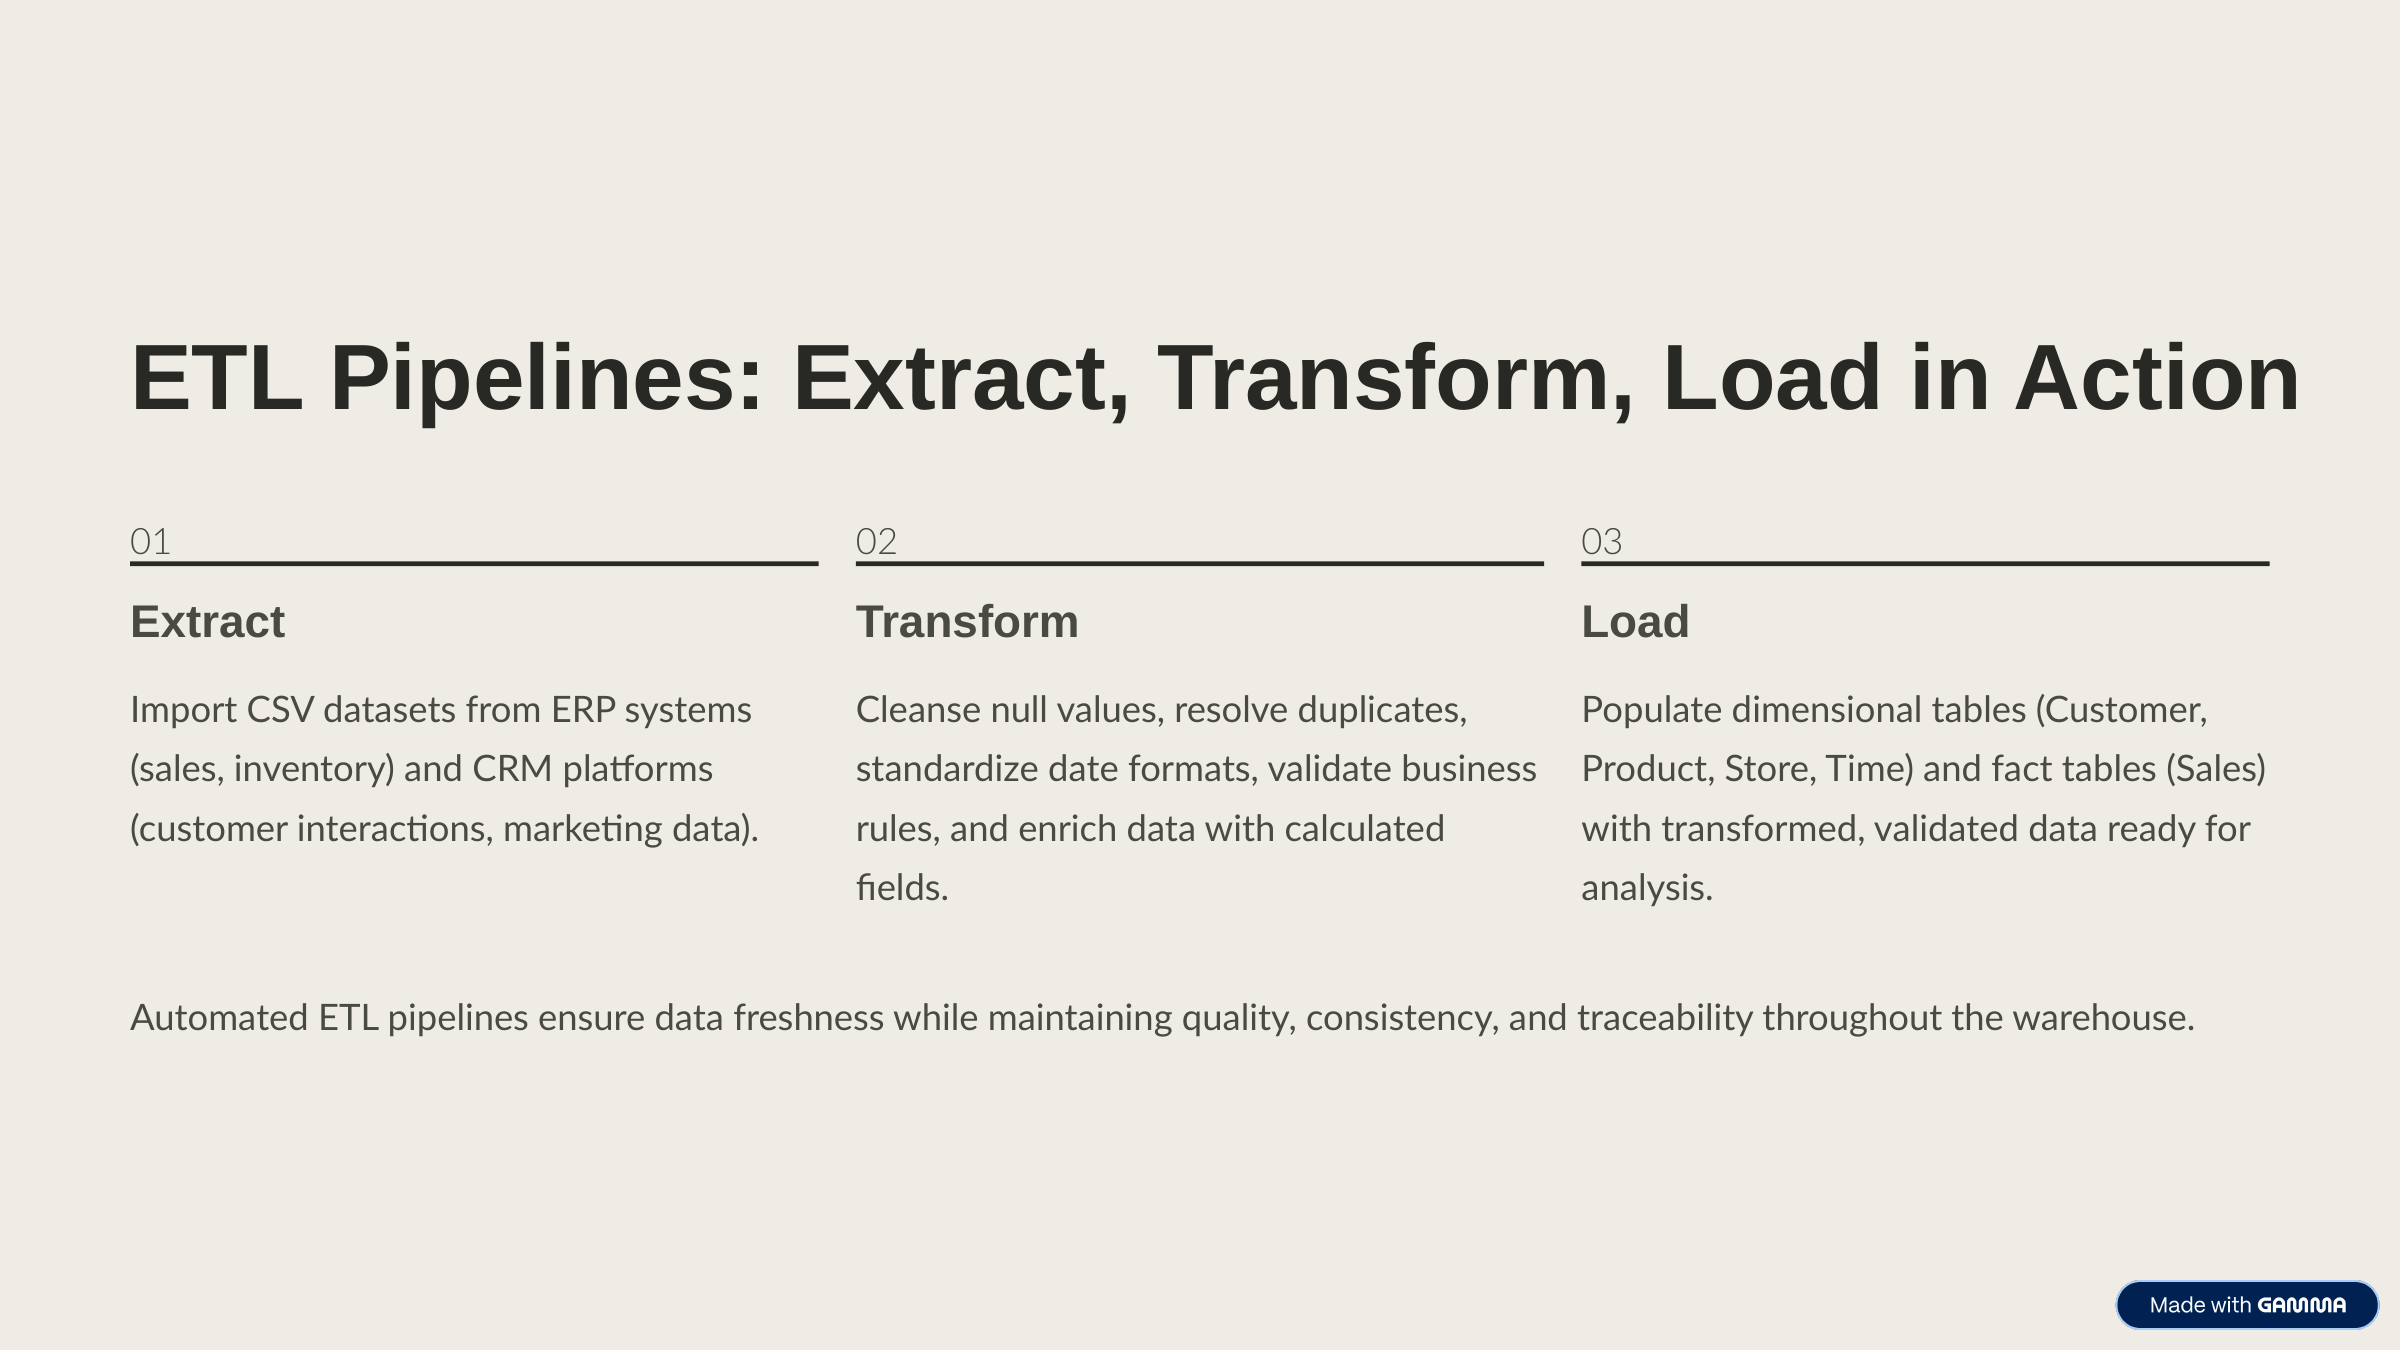

ETL Pipelines: Extract, Transform, Load in Action
01
02
03

Extract
Transform
Load
Import CSV datasets from ERP systems (sales, inventory) and CRM platforms (customer interactions, marketing data).
Cleanse null values, resolve duplicates, standardize date formats, validate business rules, and enrich data with calculated fields.
Populate dimensional tables (Customer, Product, Store, Time) and fact tables (Sales) with transformed, validated data ready for analysis.
Automated ETL pipelines ensure data freshness while maintaining quality, consistency, and traceability throughout the warehouse.